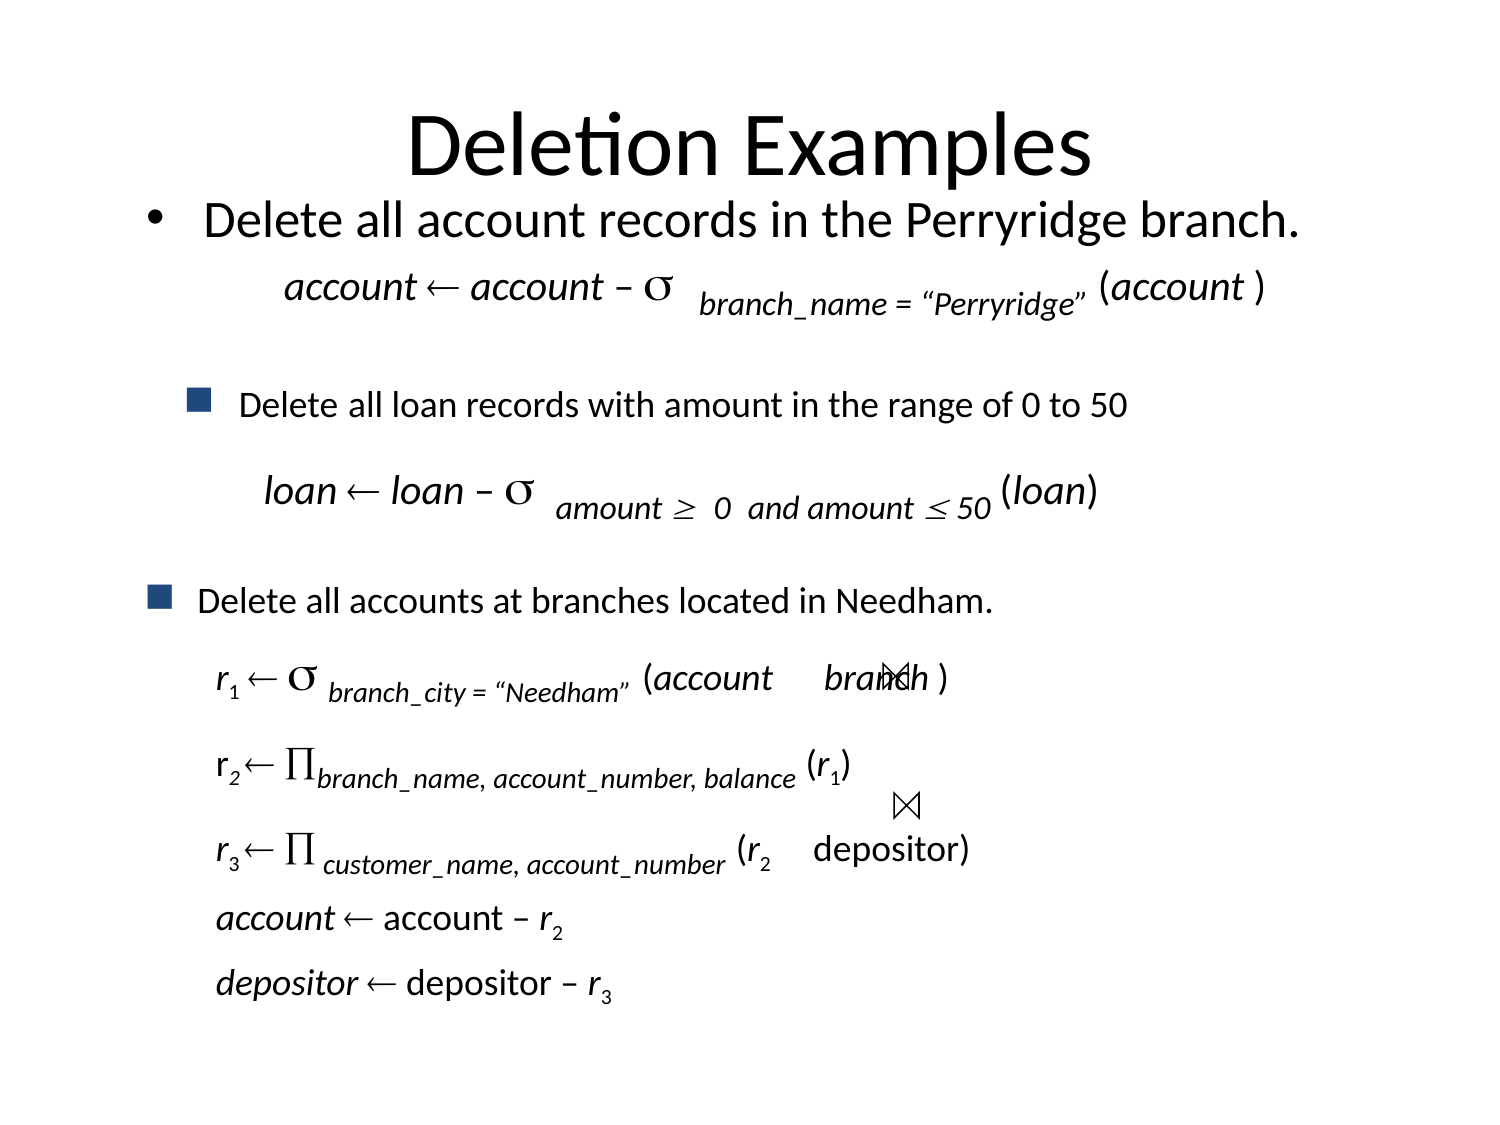

# Deletion Examples
Delete all account records in the Perryridge branch.
account ← account – σ branch_name = “Perryridge” (account )

   Delete all loan records with amount in the range of 0 to 50
loan ← loan – σ amount ≥ 0 and amount ≤ 50 (loan)
   Delete all accounts at branches located in Needham.
r1 ← σ branch_city = “Needham” (account      branch )
r2 ← ∏branch_name, account_number, balance (r1)
r3 ← ∏ customer_name, account_number (r2     depositor)
account ← account – r2
depositor ← depositor – r3